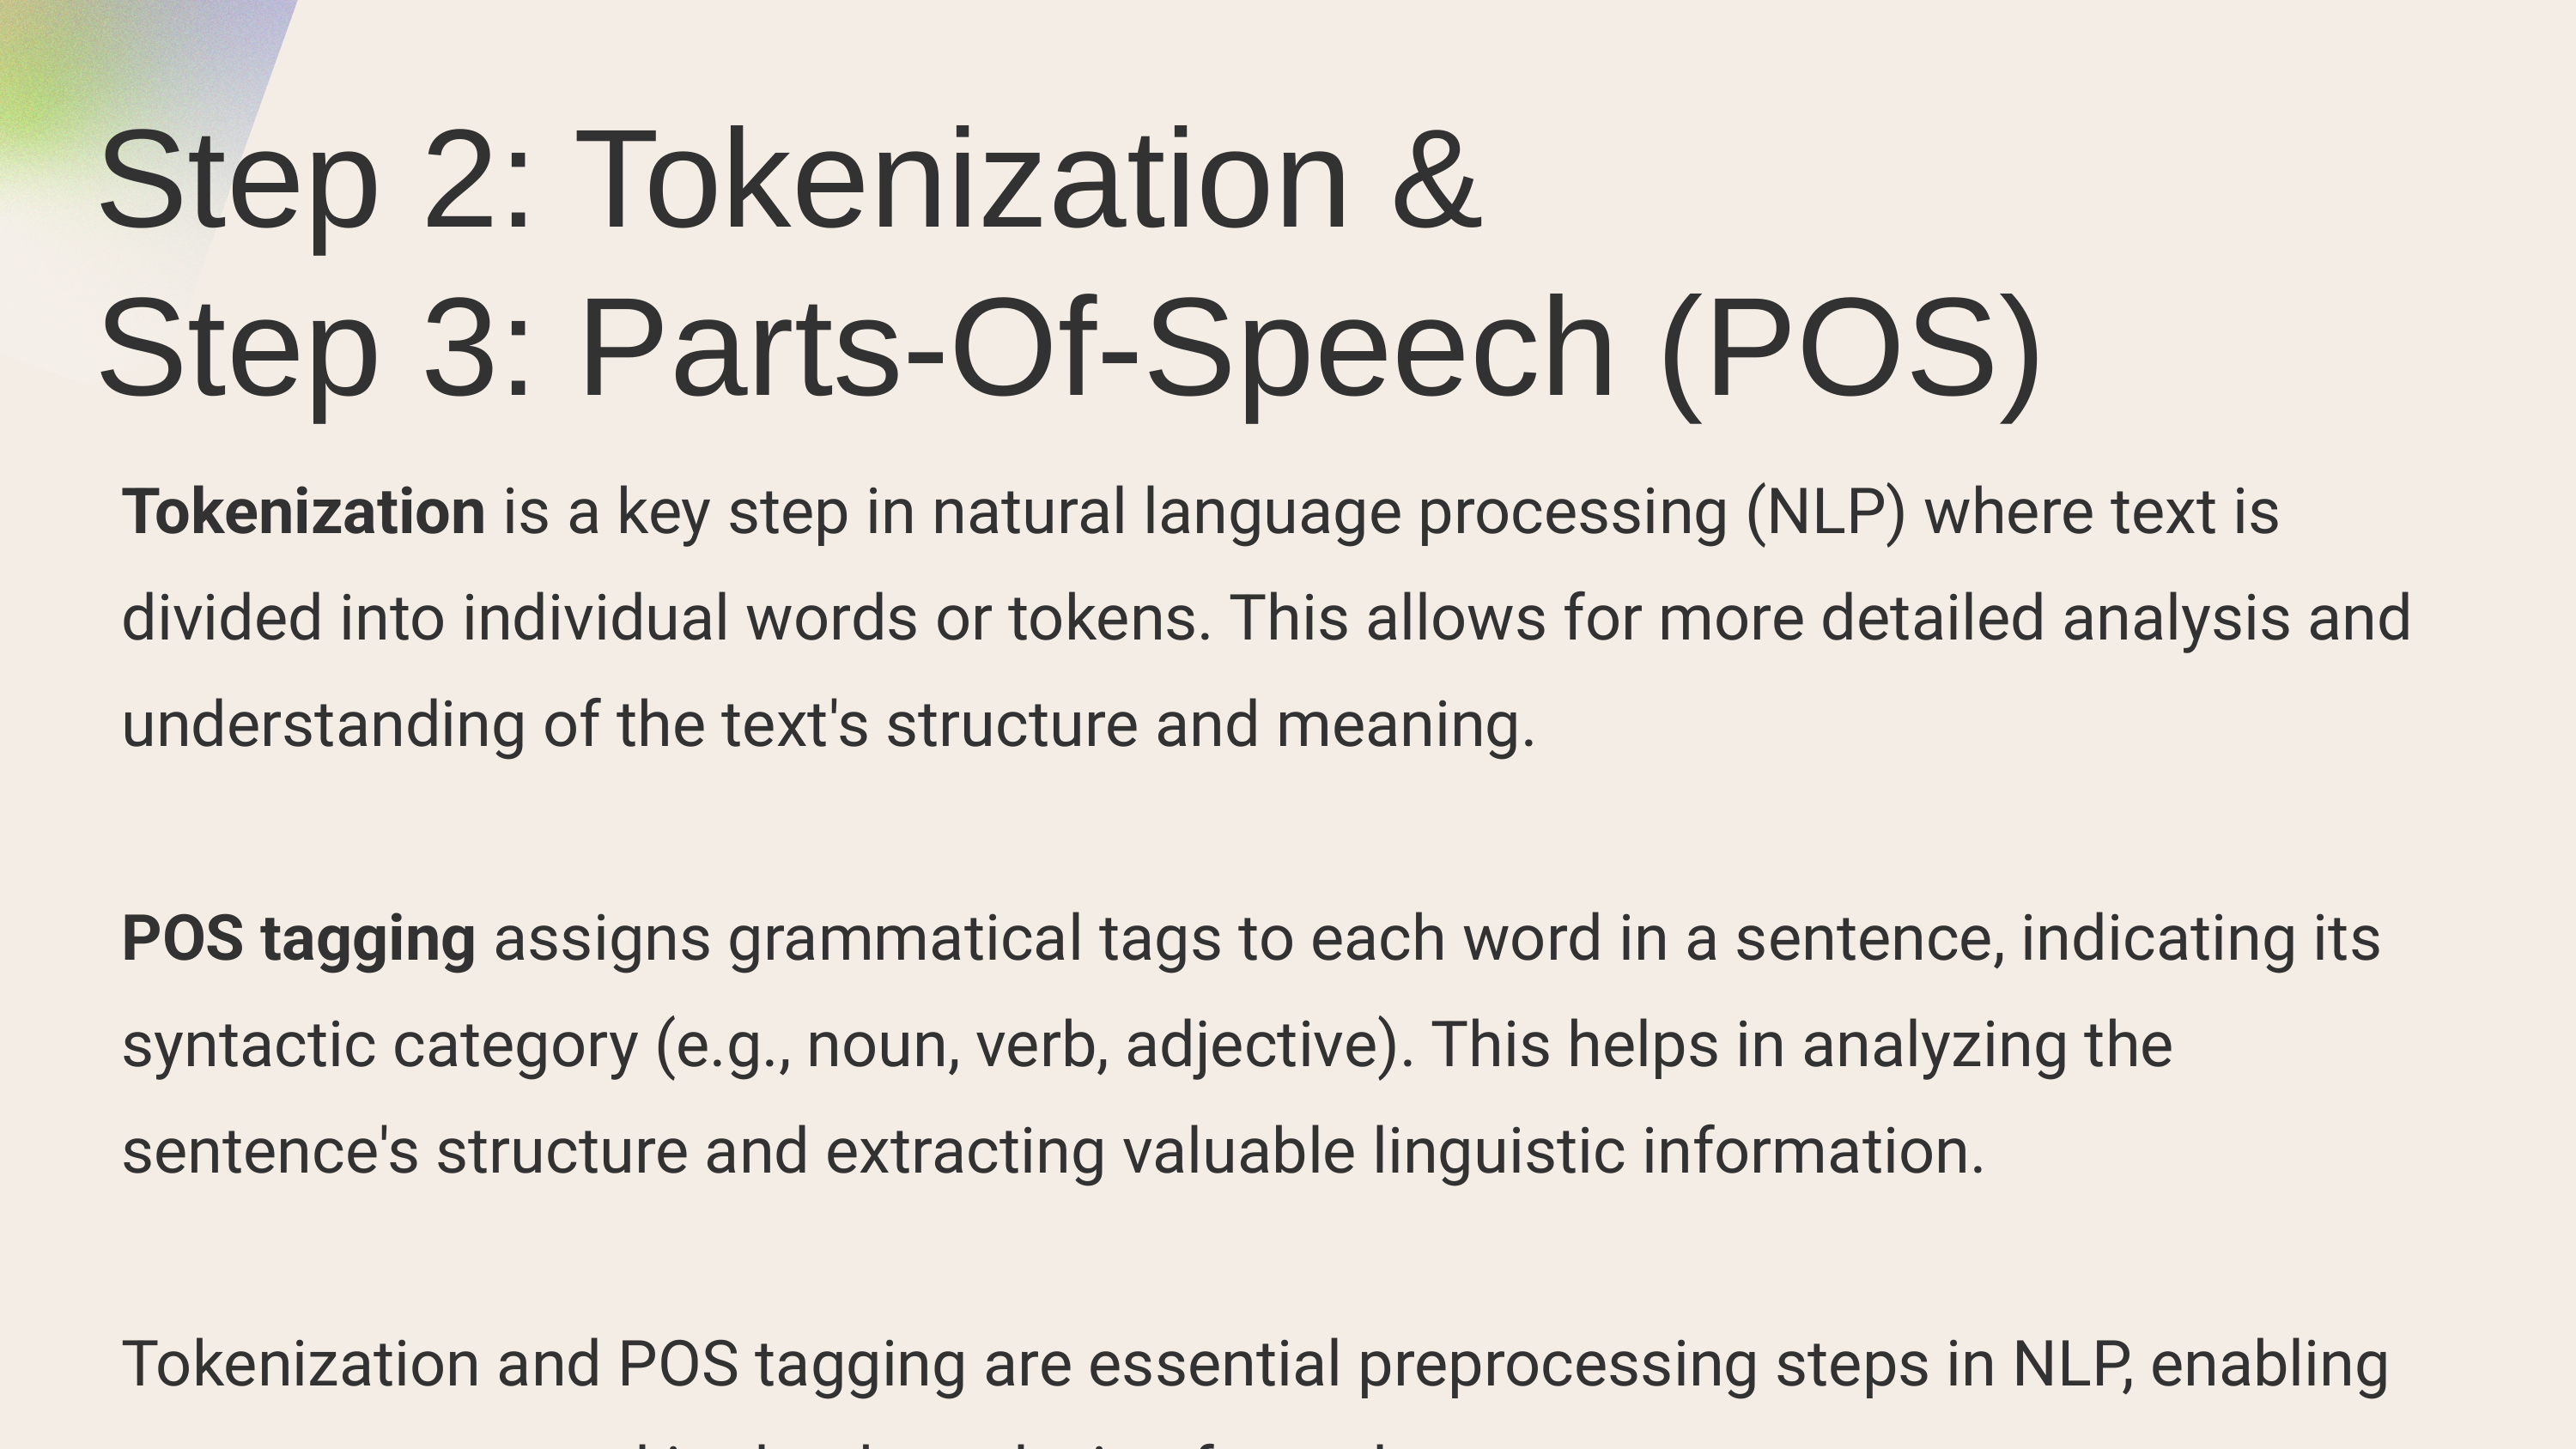

Step 2: Tokenization &
Step 3: Parts-Of-Speech (POS)

﻿Tokenization is a key step in natural language processing (NLP) where text is divided into individual words or tokens. This allows for more detailed analysis and understanding of the text's structure and meaning.

POS tagging assigns grammatical tags to each word in a sentence, indicating its syntactic category (e.g., noun, verb, adjective). This helps in analyzing the sentence's structure and extracting valuable linguistic information.

Tokenization and POS tagging are essential preprocessing steps in NLP, enabling more accurate and in-depth analysis of text data.